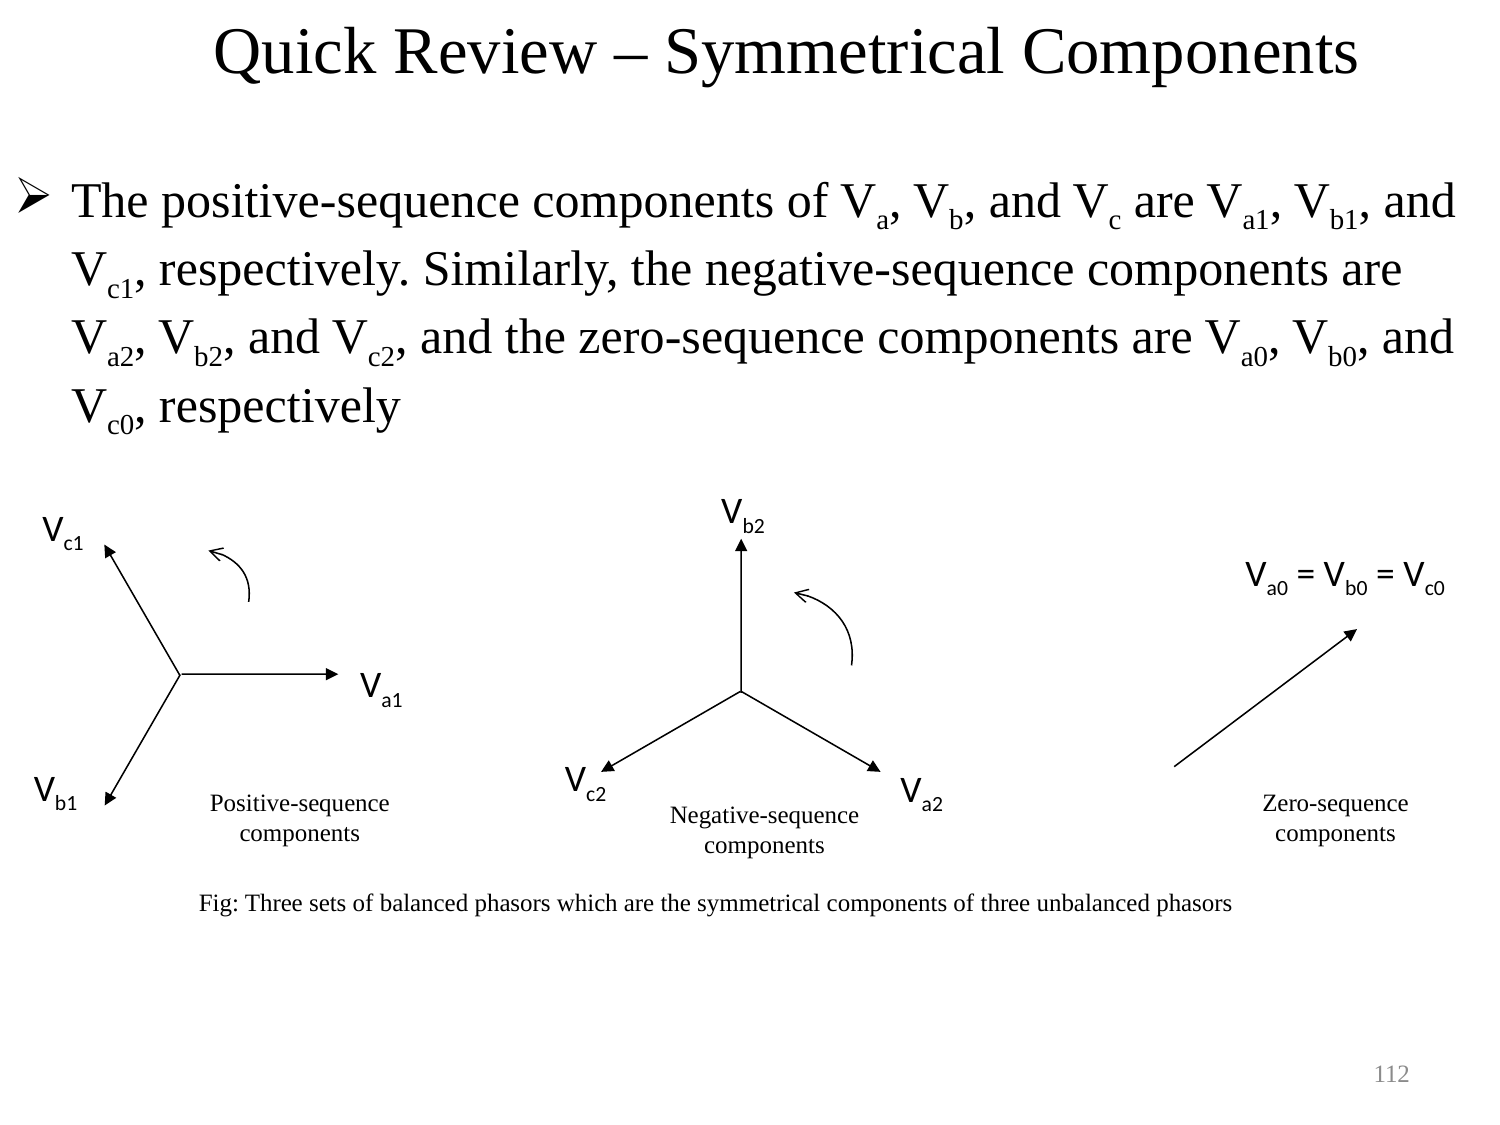

Quick Review – Symmetrical Components

The positive-sequence components of Va, Vb, and Vc are Va1, Vb1, and Vc1, respectively. Similarly, the negative-sequence components are Va2, Vb2, and Vc2, and the zero-sequence components are Va0, Vb0, and Vc0, respectively

Vb2

Vc2
Va2
Vc1

Va1

Vb1
Va0 = Vb0 = Vc0

Positive-sequence
components
Zero-sequence
components
Negative-sequence
components
Fig: Three sets of balanced phasors which are the symmetrical components of three unbalanced phasors
112